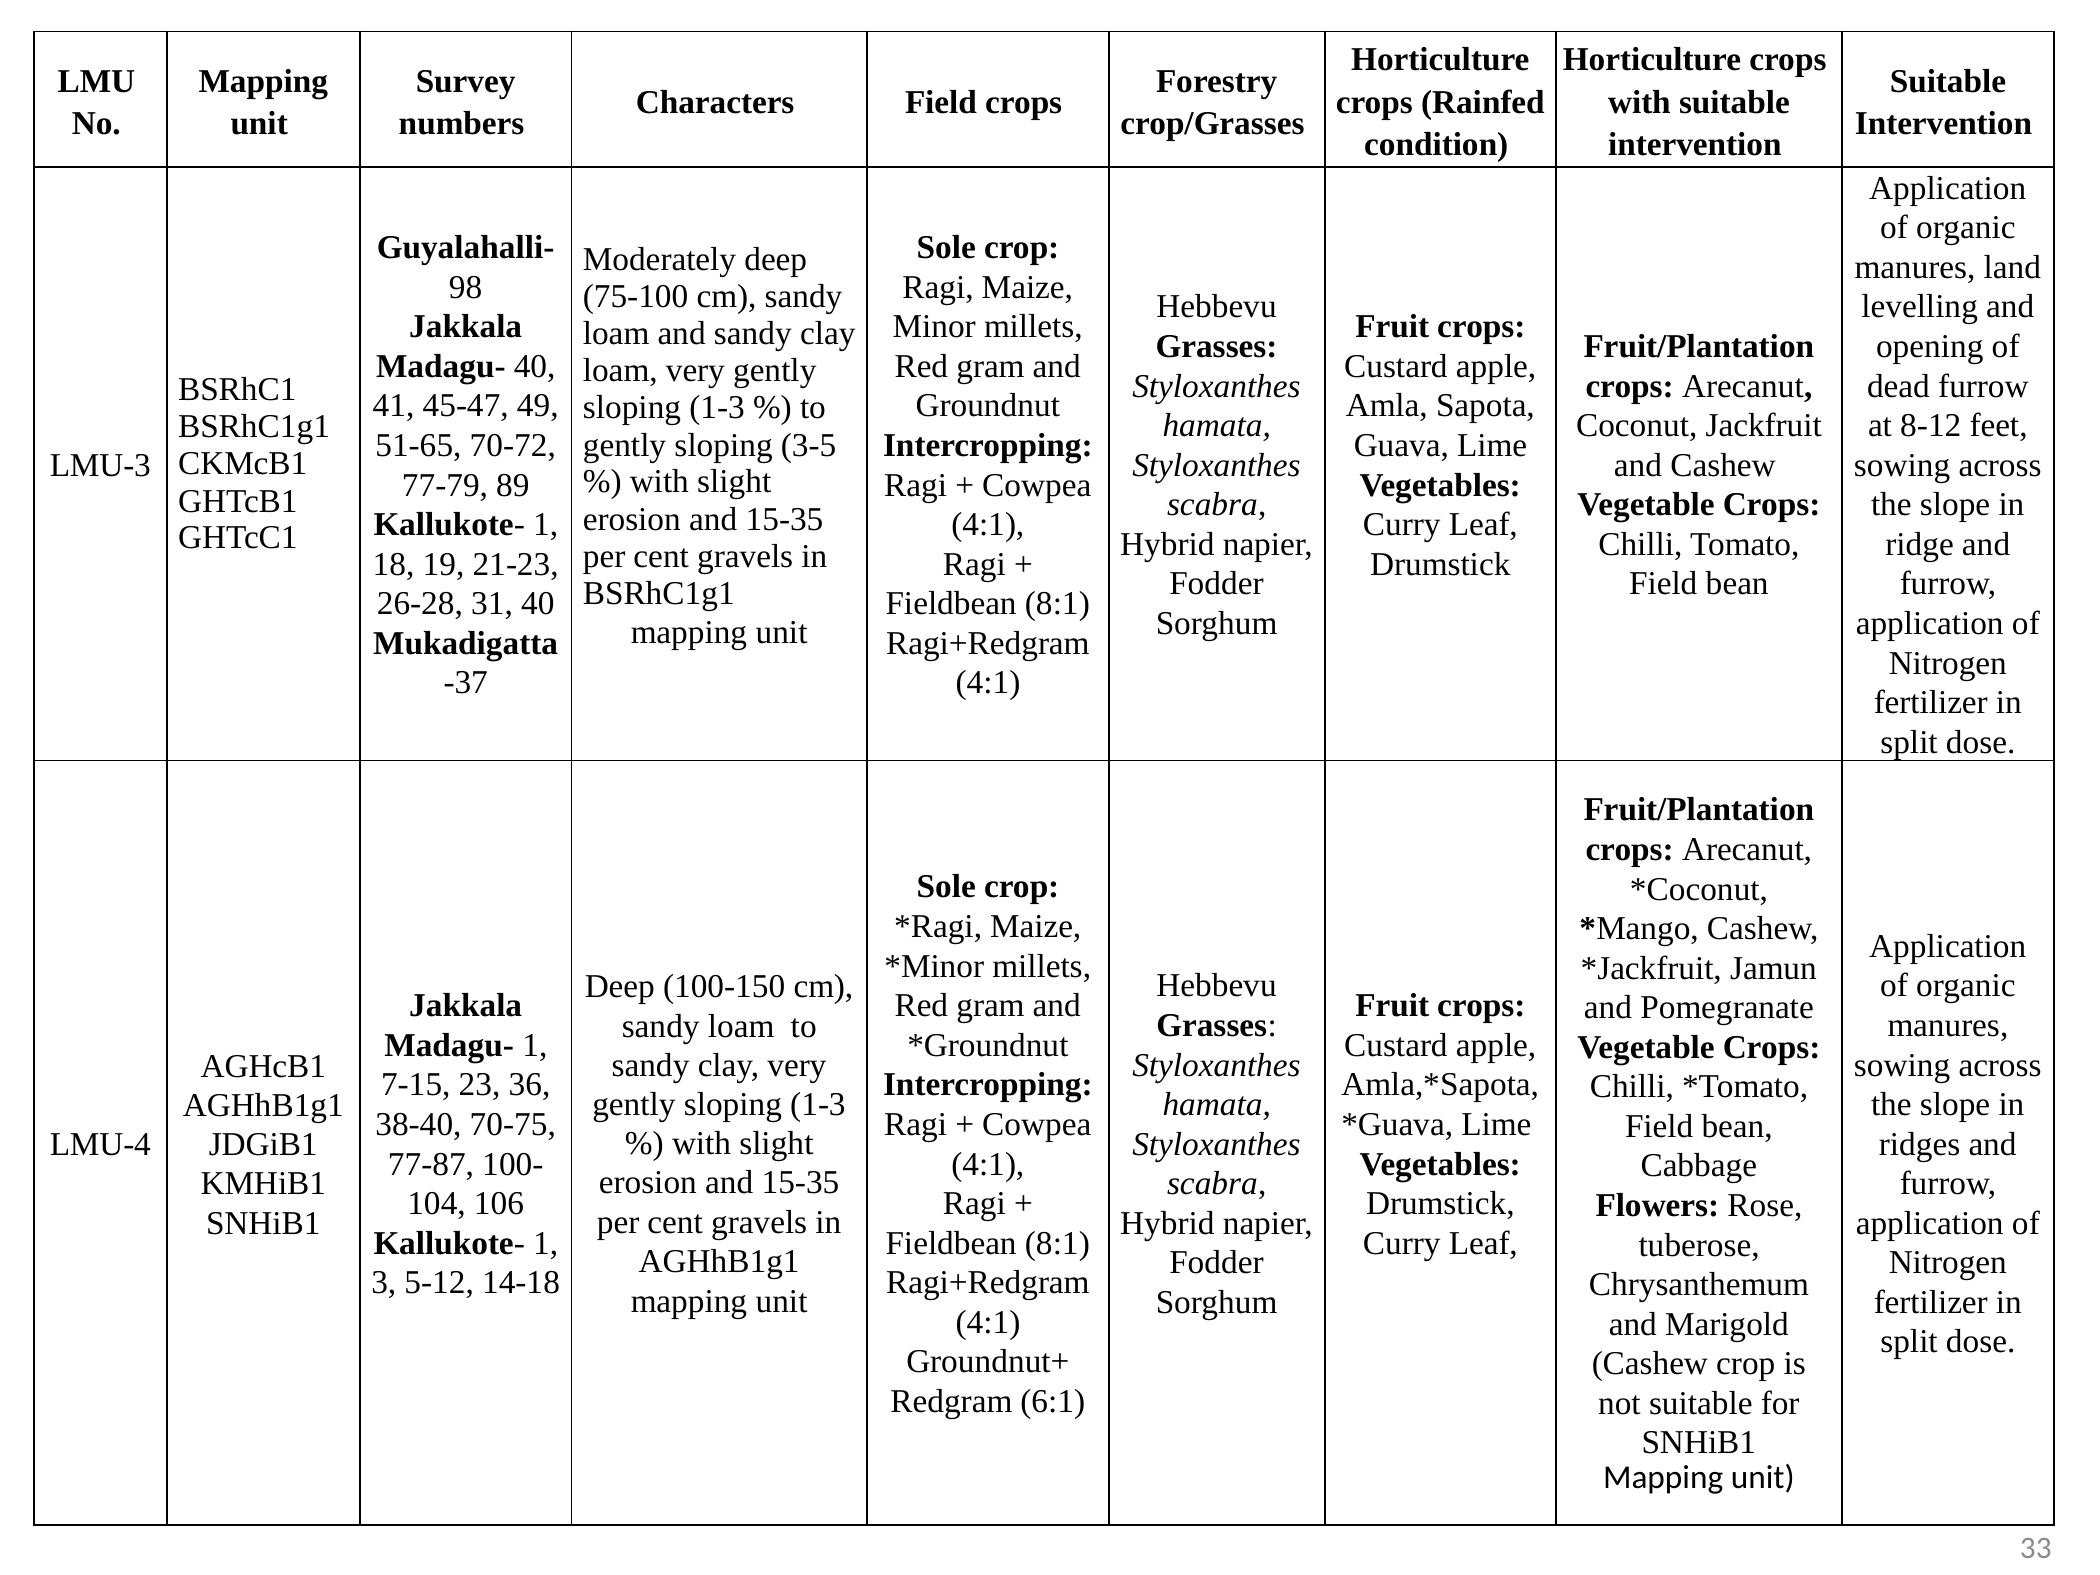

| LMU No. | Mapping unit | Survey numbers | Characters | Field crops | Forestry crop/Grasses | Horticulture crops (Rainfed condition) | Horticulture crops with suitable intervention | Suitable Intervention |
| --- | --- | --- | --- | --- | --- | --- | --- | --- |
| LMU-3 | BSRhC1 BSRhC1g1 CKMcB1 GHTcB1 GHTcC1 | Guyalahalli-98 Jakkala Madagu- 40, 41, 45-47, 49, 51-65, 70-72, 77-79, 89 Kallukote- 1, 18, 19, 21-23, 26-28, 31, 40 Mukadigatta-37 | Moderately deep (75-100 cm), sandy loam and sandy clay loam, very gently sloping (1-3 %) to gently sloping (3-5 %) with slight erosion and 15-35 per cent gravels in BSRhC1g1 mapping unit | Sole crop: Ragi, Maize, Minor millets, Red gram and Groundnut Intercropping: Ragi + Cowpea (4:1), Ragi + Fieldbean (8:1) Ragi+Redgram (4:1) | Hebbevu Grasses: Styloxanthes hamata, Styloxanthes scabra, Hybrid napier, Fodder Sorghum | Fruit crops: Custard apple, Amla, Sapota, Guava, Lime Vegetables: Curry Leaf, Drumstick | Fruit/Plantation crops: Arecanut, Coconut, Jackfruit and Cashew Vegetable Crops: Chilli, Tomato, Field bean | Application of organic manures, land levelling and opening of dead furrow at 8-12 feet, sowing across the slope in ridge and furrow, application of Nitrogen fertilizer in split dose. |
| LMU-4 | AGHcB1 AGHhB1g1 JDGiB1 KMHiB1 SNHiB1 | Jakkala Madagu- 1, 7-15, 23, 36, 38-40, 70-75, 77-87, 100-104, 106 Kallukote- 1, 3, 5-12, 14-18 | Deep (100-150 cm), sandy loam to sandy clay, very gently sloping (1-3 %) with slight erosion and 15-35 per cent gravels in AGHhB1g1 mapping unit | Sole crop: \*Ragi, Maize, \*Minor millets, Red gram and \*Groundnut Intercropping: Ragi + Cowpea (4:1), Ragi + Fieldbean (8:1) Ragi+Redgram (4:1) Groundnut+ Redgram (6:1) | Hebbevu Grasses: Styloxanthes hamata, Styloxanthes scabra, Hybrid napier, Fodder Sorghum | Fruit crops: Custard apple, Amla,\*Sapota, \*Guava, Lime Vegetables: Drumstick, Curry Leaf, | Fruit/Plantation crops: Arecanut, \*Coconut, \*Mango, Cashew, \*Jackfruit, Jamun and Pomegranate Vegetable Crops: Chilli, \*Tomato, Field bean, Cabbage Flowers: Rose, tuberose, Chrysanthemum and Marigold (Cashew crop is not suitable for SNHiB1 Mapping unit) | Application of organic manures, sowing across the slope in ridges and furrow, application of Nitrogen fertilizer in split dose. |
33